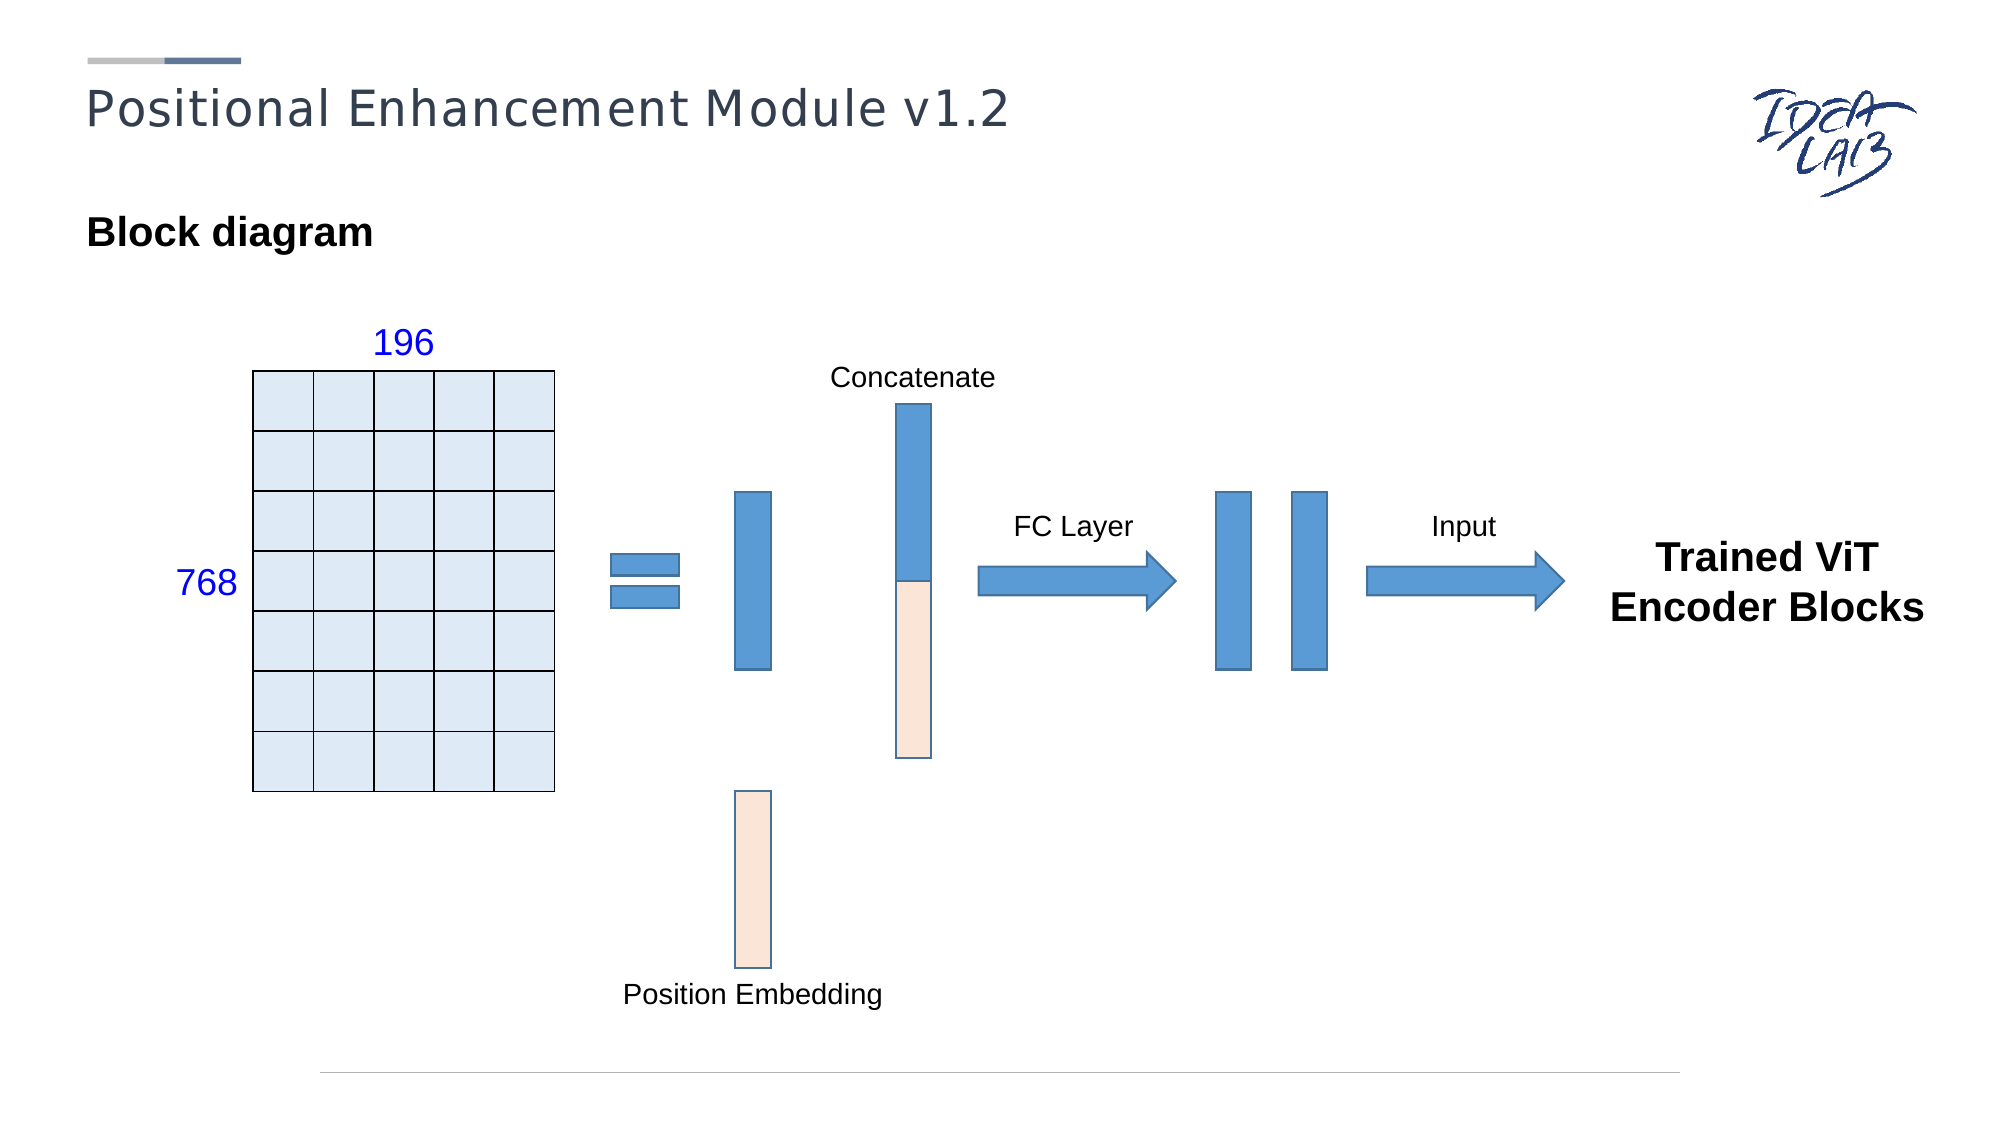

Positional Enhancement Module v1.2
Block diagram

196
Concatenate
|  |  |  |  |  |
| --- | --- | --- | --- | --- |
|  |  |  |  |  |
|  |  |  |  |  |
|  |  |  |  |  |
|  |  |  |  |  |
|  |  |  |  |  |
|  |  |  |  |  |

FC Layer
Input
Trained ViT
Encoder Blocks

768

Position Embedding